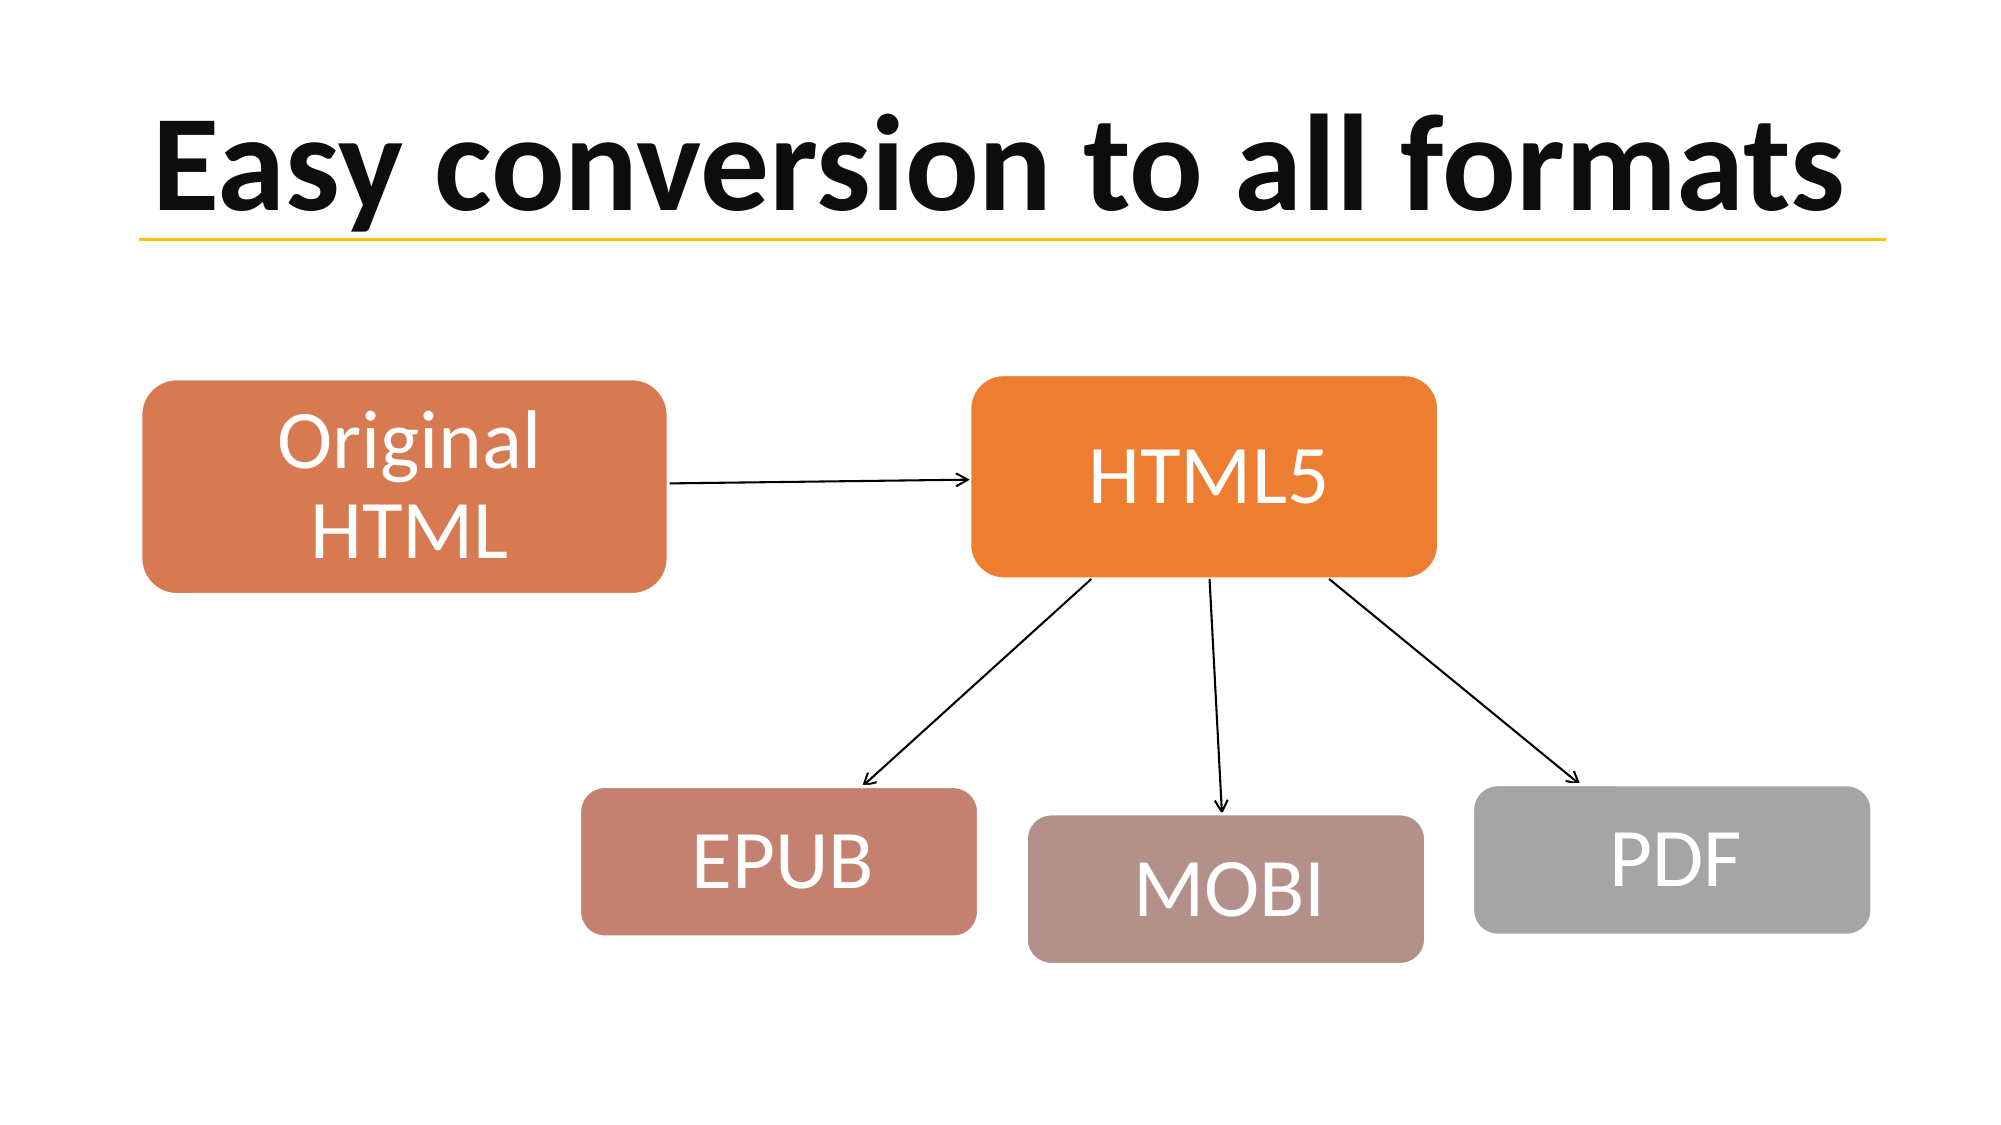

HTML5
Original HTML
EPUB
MOBI
PDF
# Easy conversion to all formats